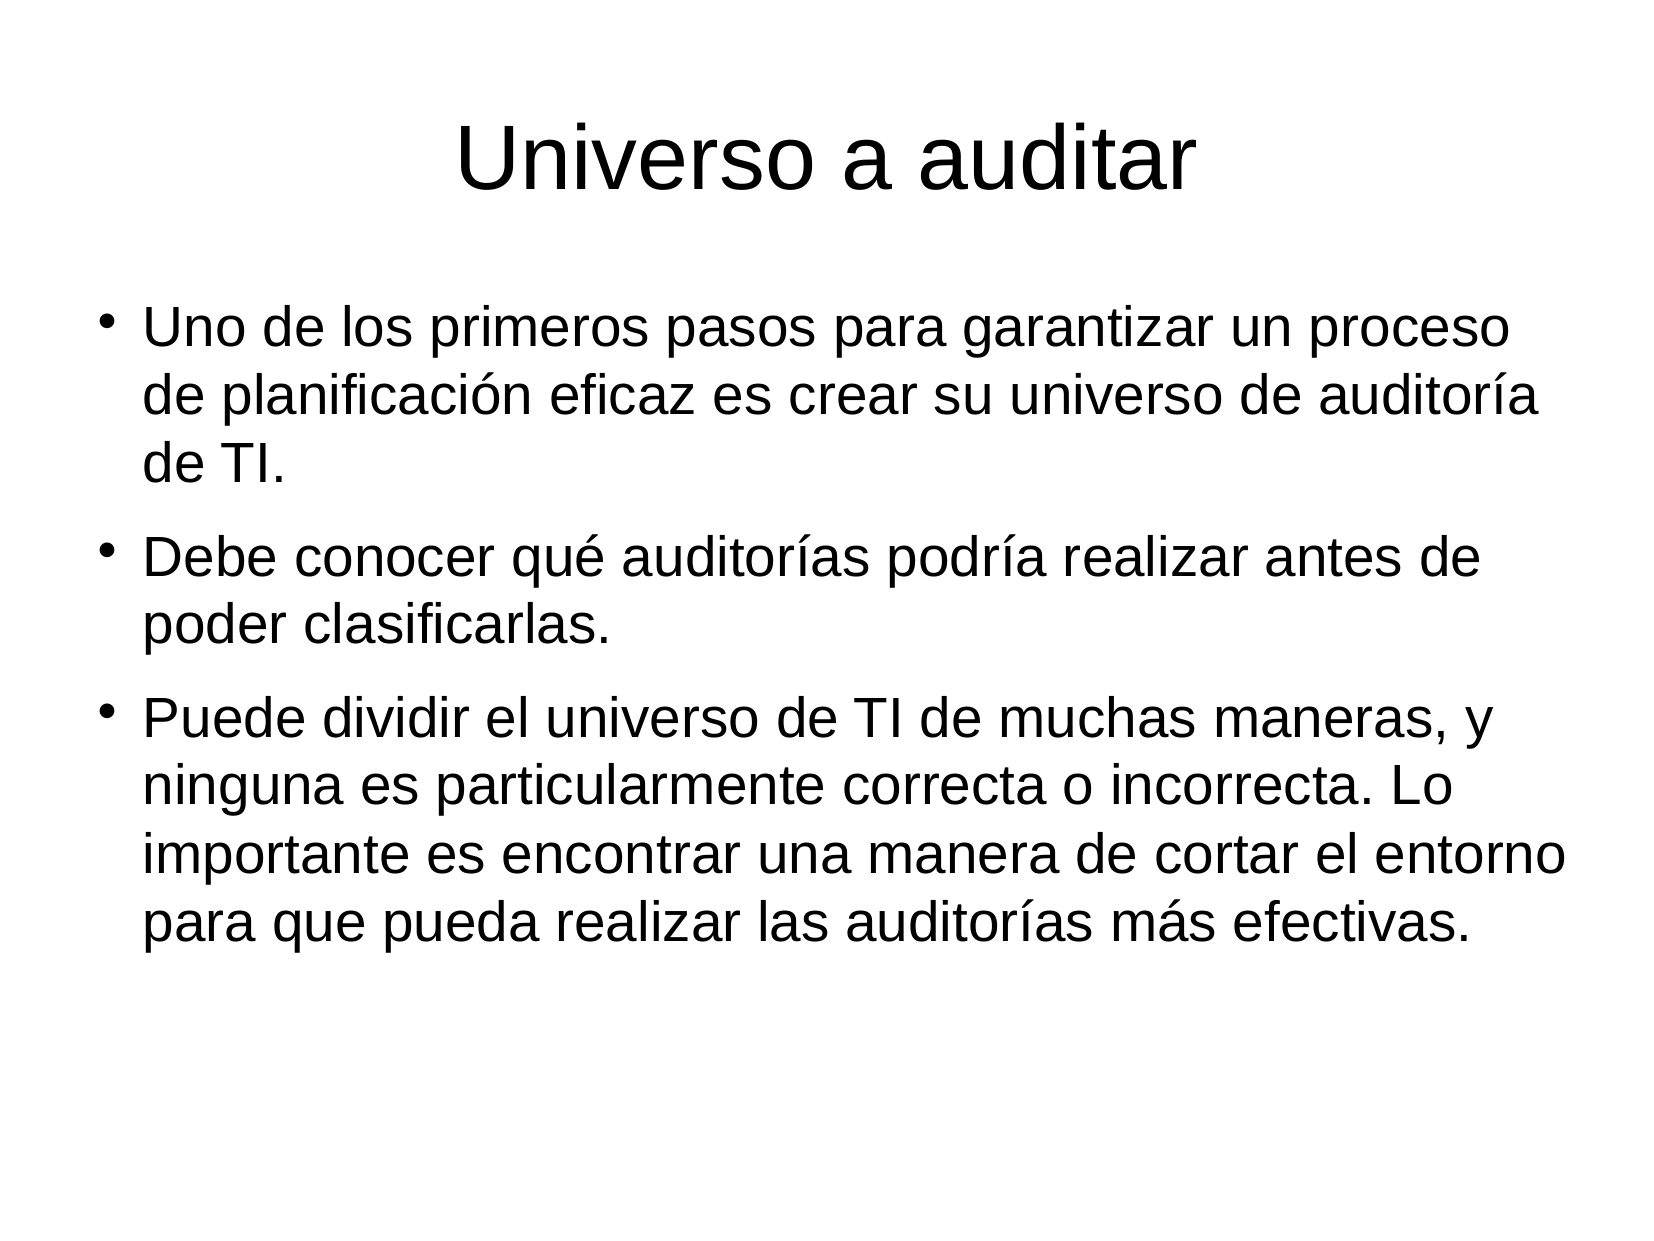

Universo a auditar
Uno de los primeros pasos para garantizar un proceso de planificación eficaz es crear su universo de auditoría de TI.
Debe conocer qué auditorías podría realizar antes de poder clasificarlas.
Puede dividir el universo de TI de muchas maneras, y ninguna es particularmente correcta o incorrecta. Lo importante es encontrar una manera de cortar el entorno para que pueda realizar las auditorías más efectivas.